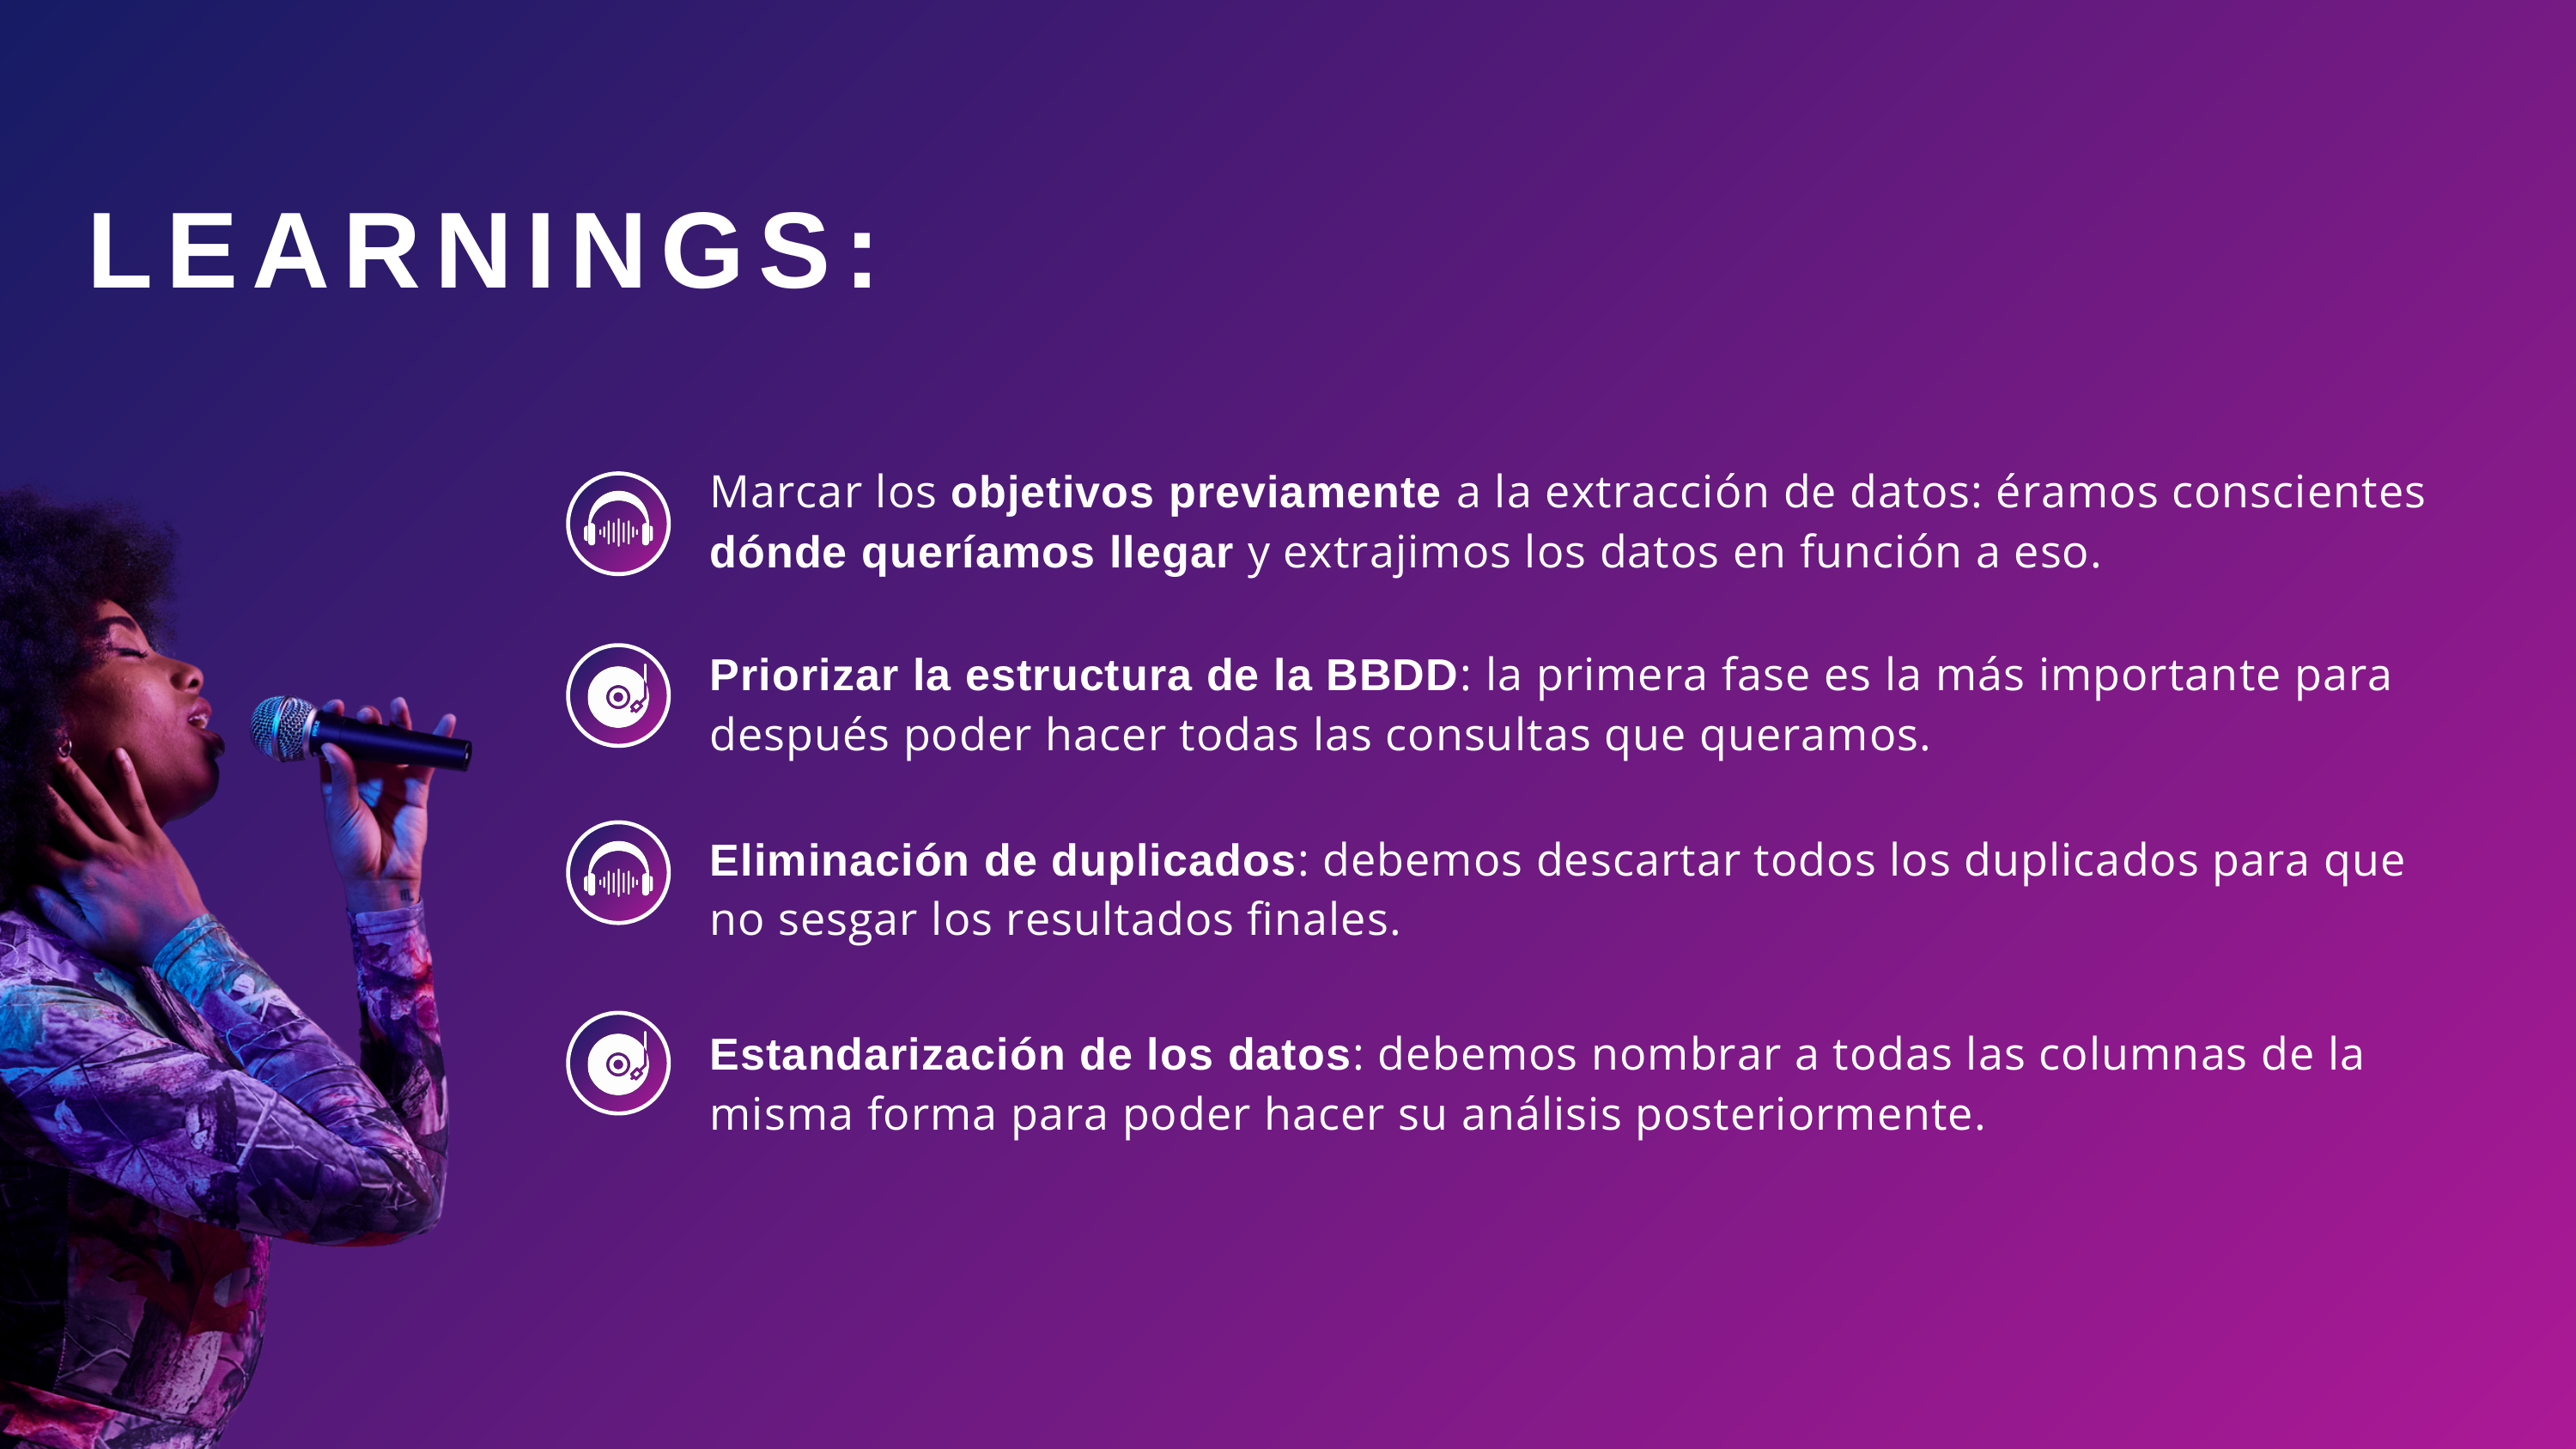

LEARNINGS:
Marcar los objetivos previamente a la extracción de datos: éramos conscientes dónde queríamos llegar y extrajimos los datos en función a eso.

Priorizar la estructura de la BBDD: la primera fase es la más importante para después poder hacer todas las consultas que queramos.

Eliminación de duplicados: debemos descartar todos los duplicados para que no sesgar los resultados finales.

Estandarización de los datos: debemos nombrar a todas las columnas de la misma forma para poder hacer su análisis posteriormente.